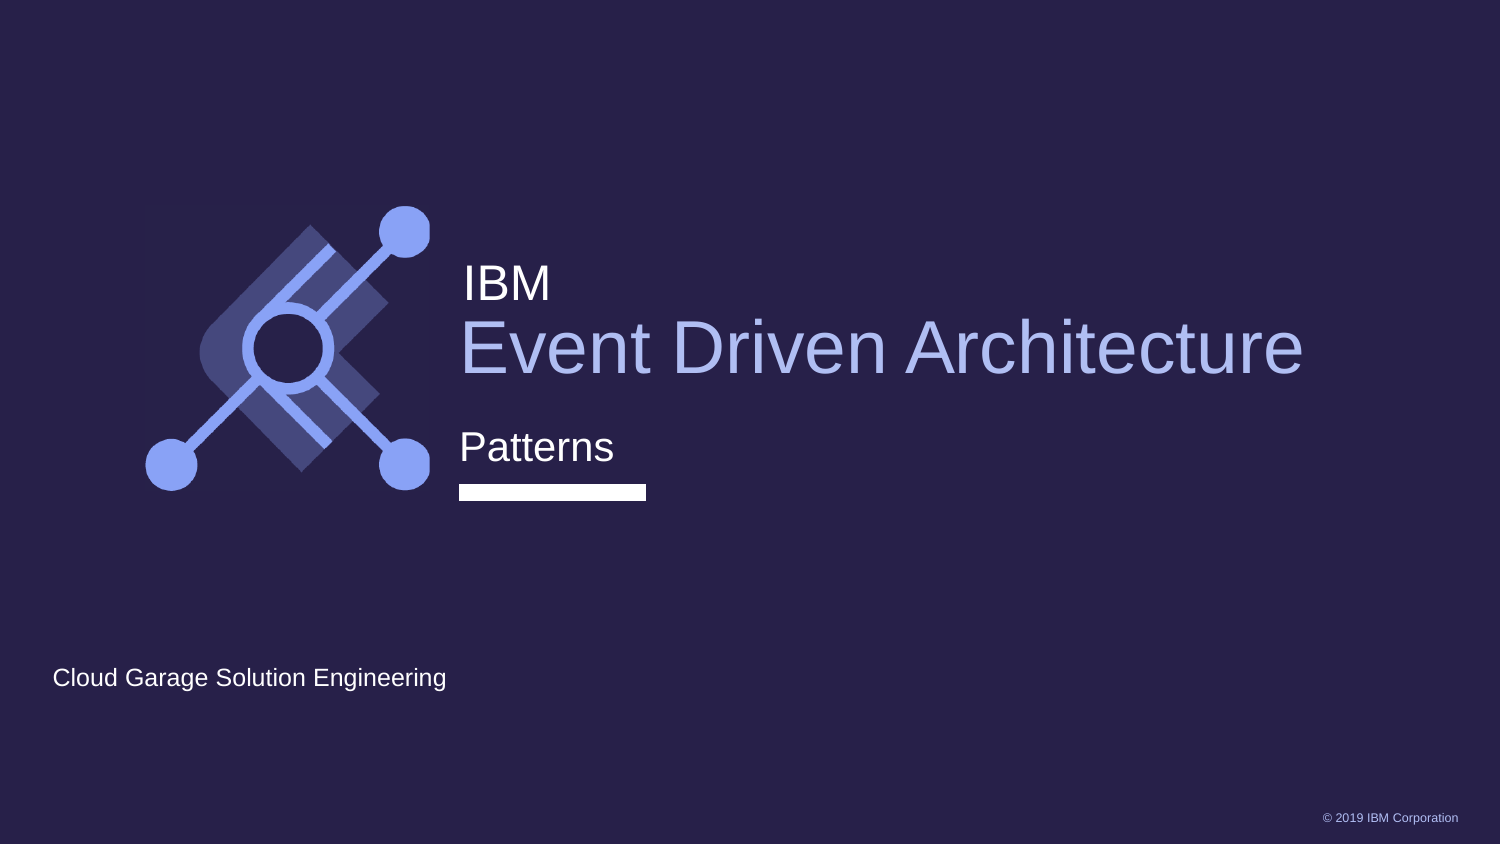

Event Driven Architecture
Patterns
Cloud Garage Solution Engineering